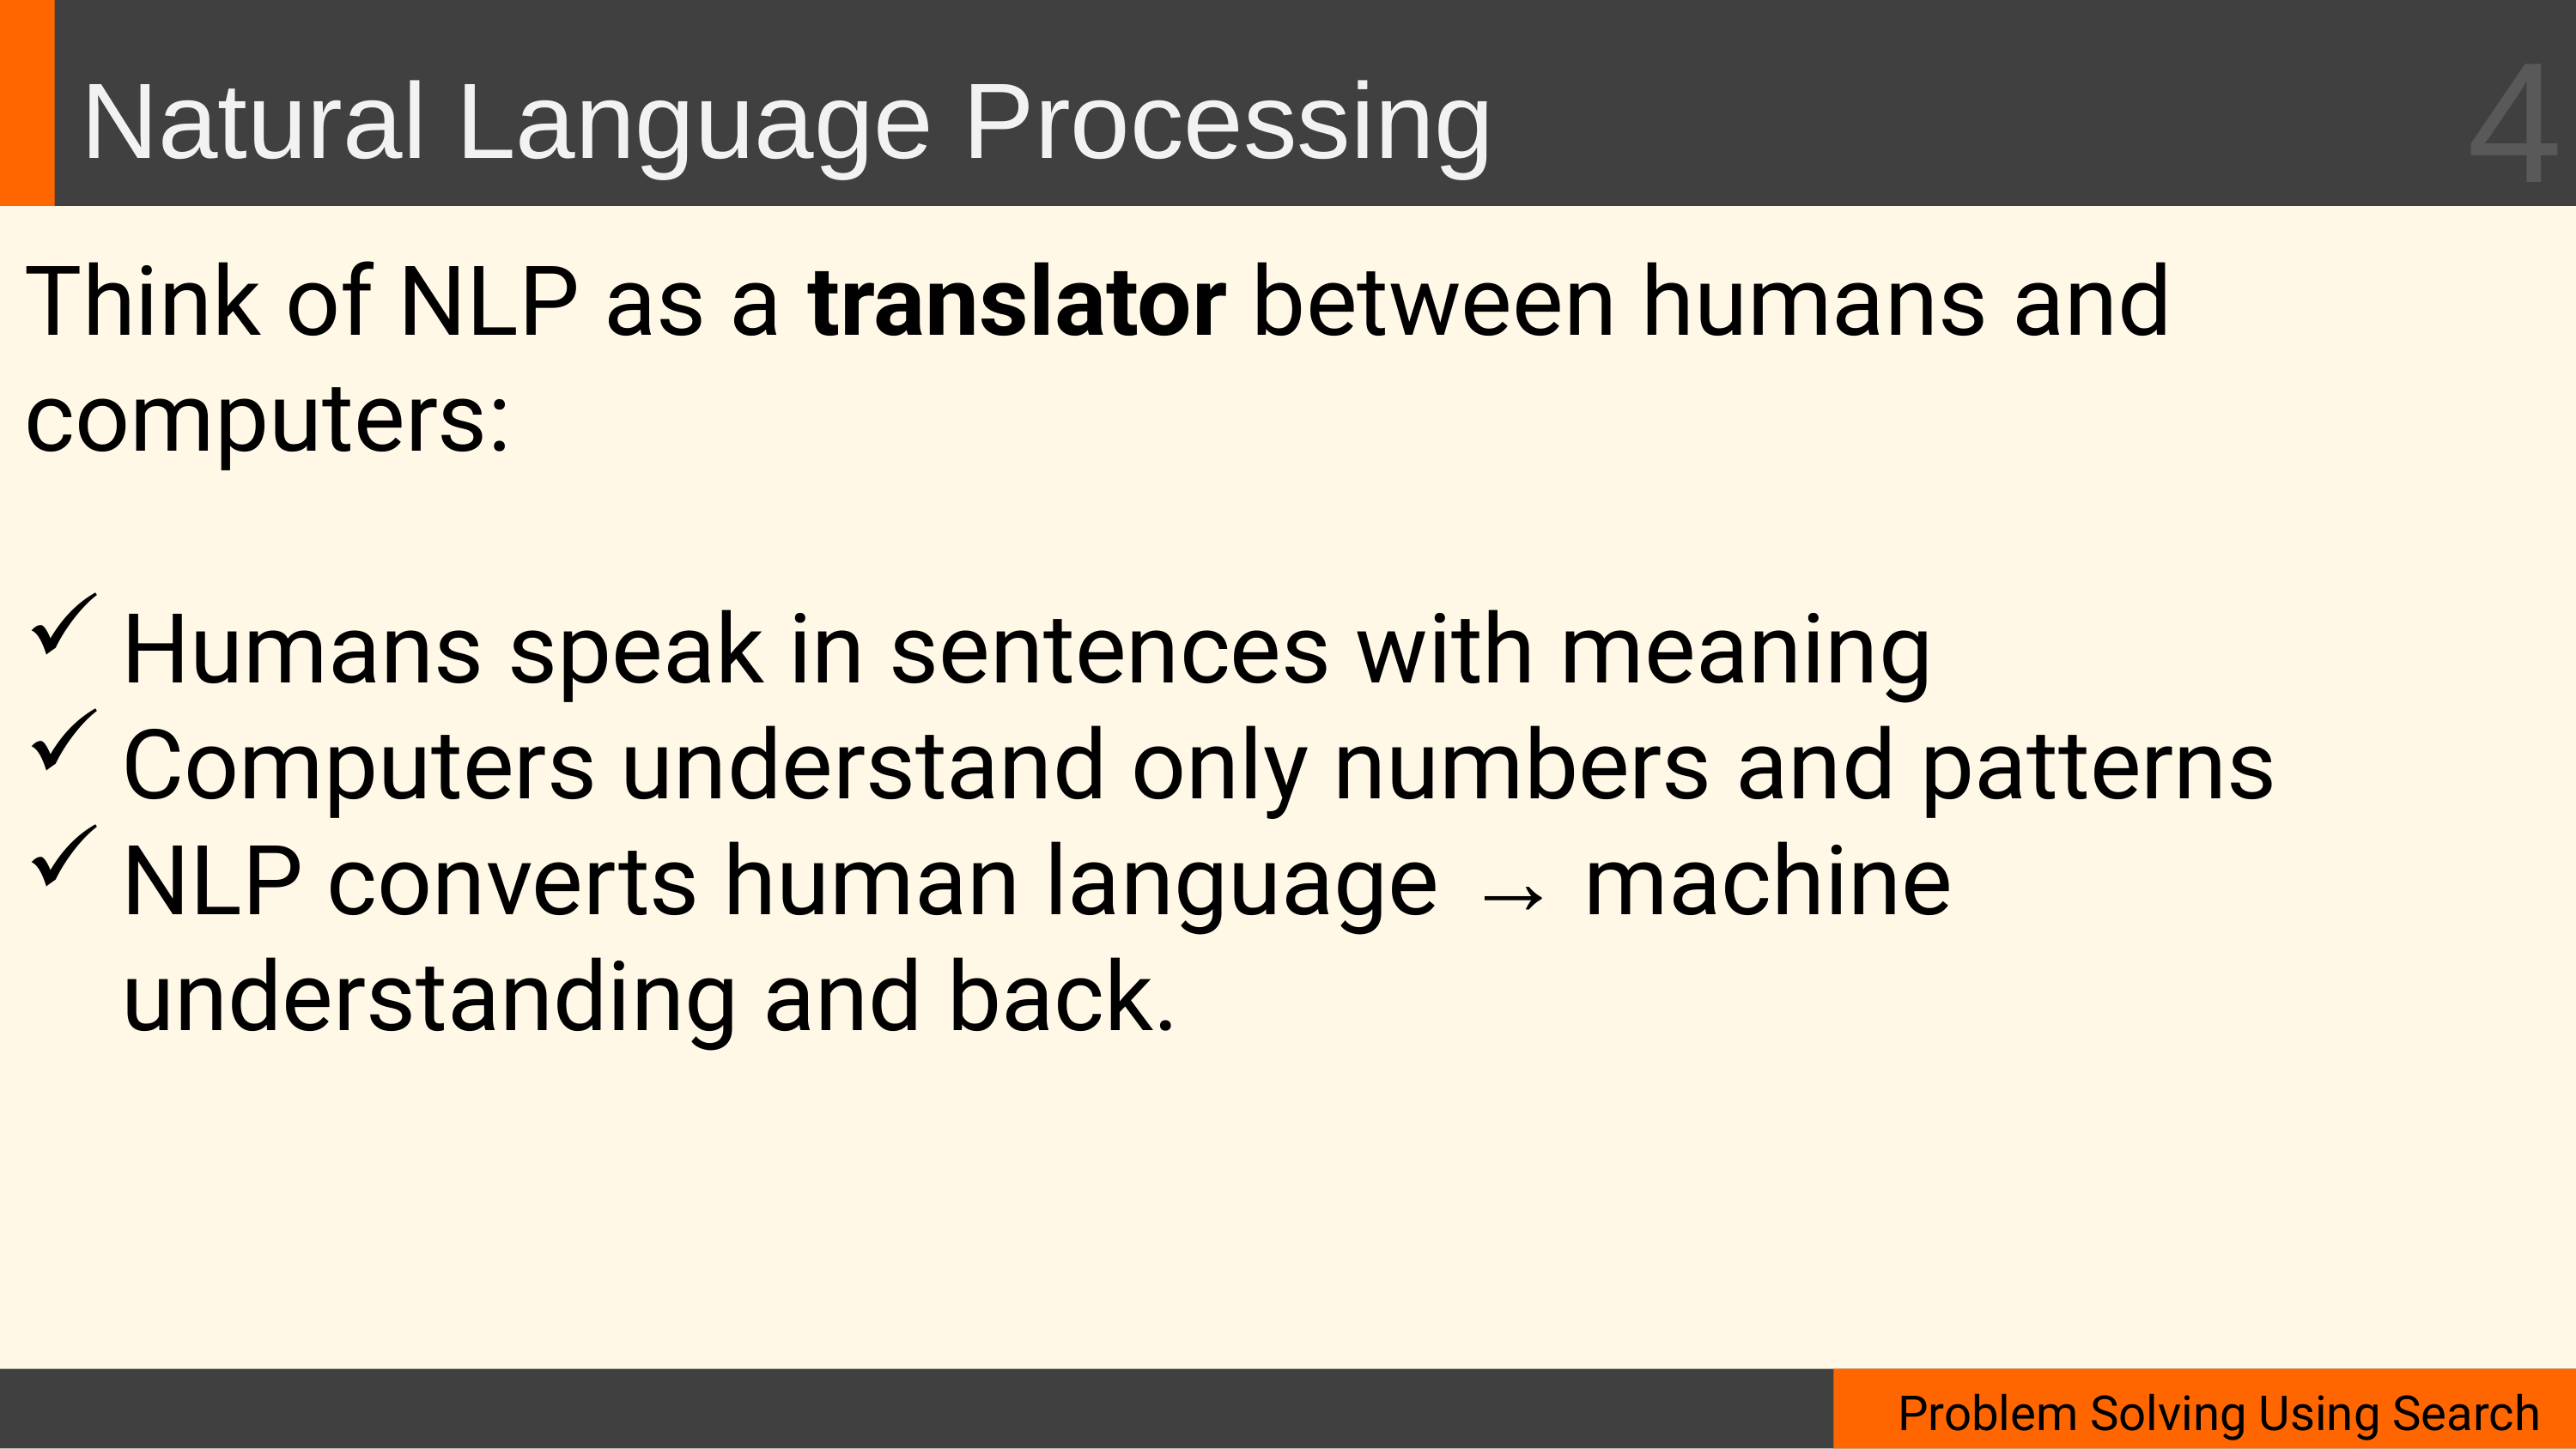

4
# Natural Language Processing
Think of NLP as a translator between humans and computers:

Humans speak in sentences with meaning
Computers understand only numbers and patterns
NLP converts human language → machine understanding and back.
Problem Solving Using Search